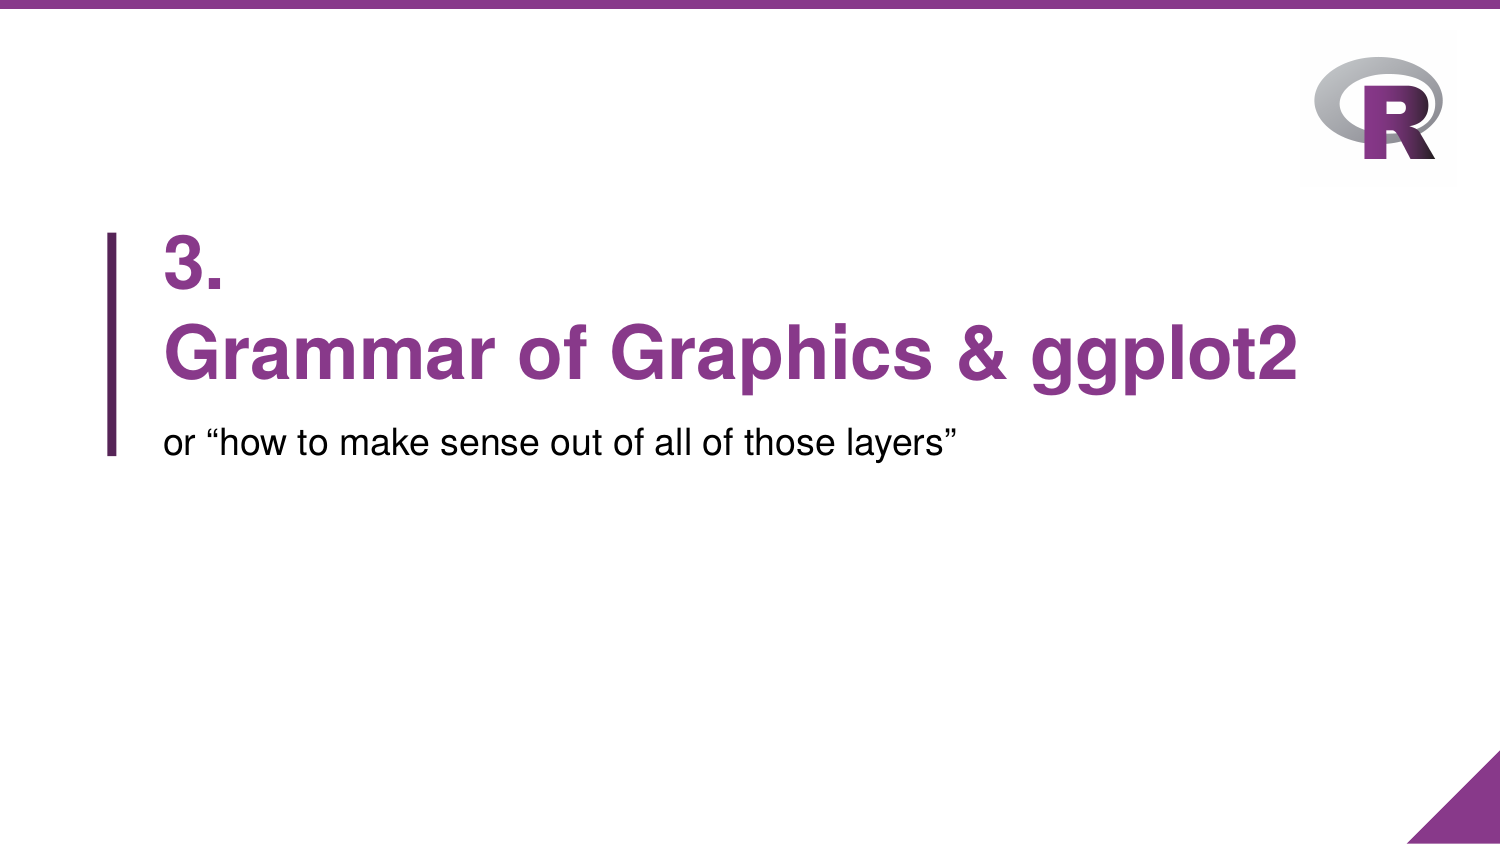

# 3.
Grammar of Graphics & ggplot2
or “how to make sense out of all of those layers”